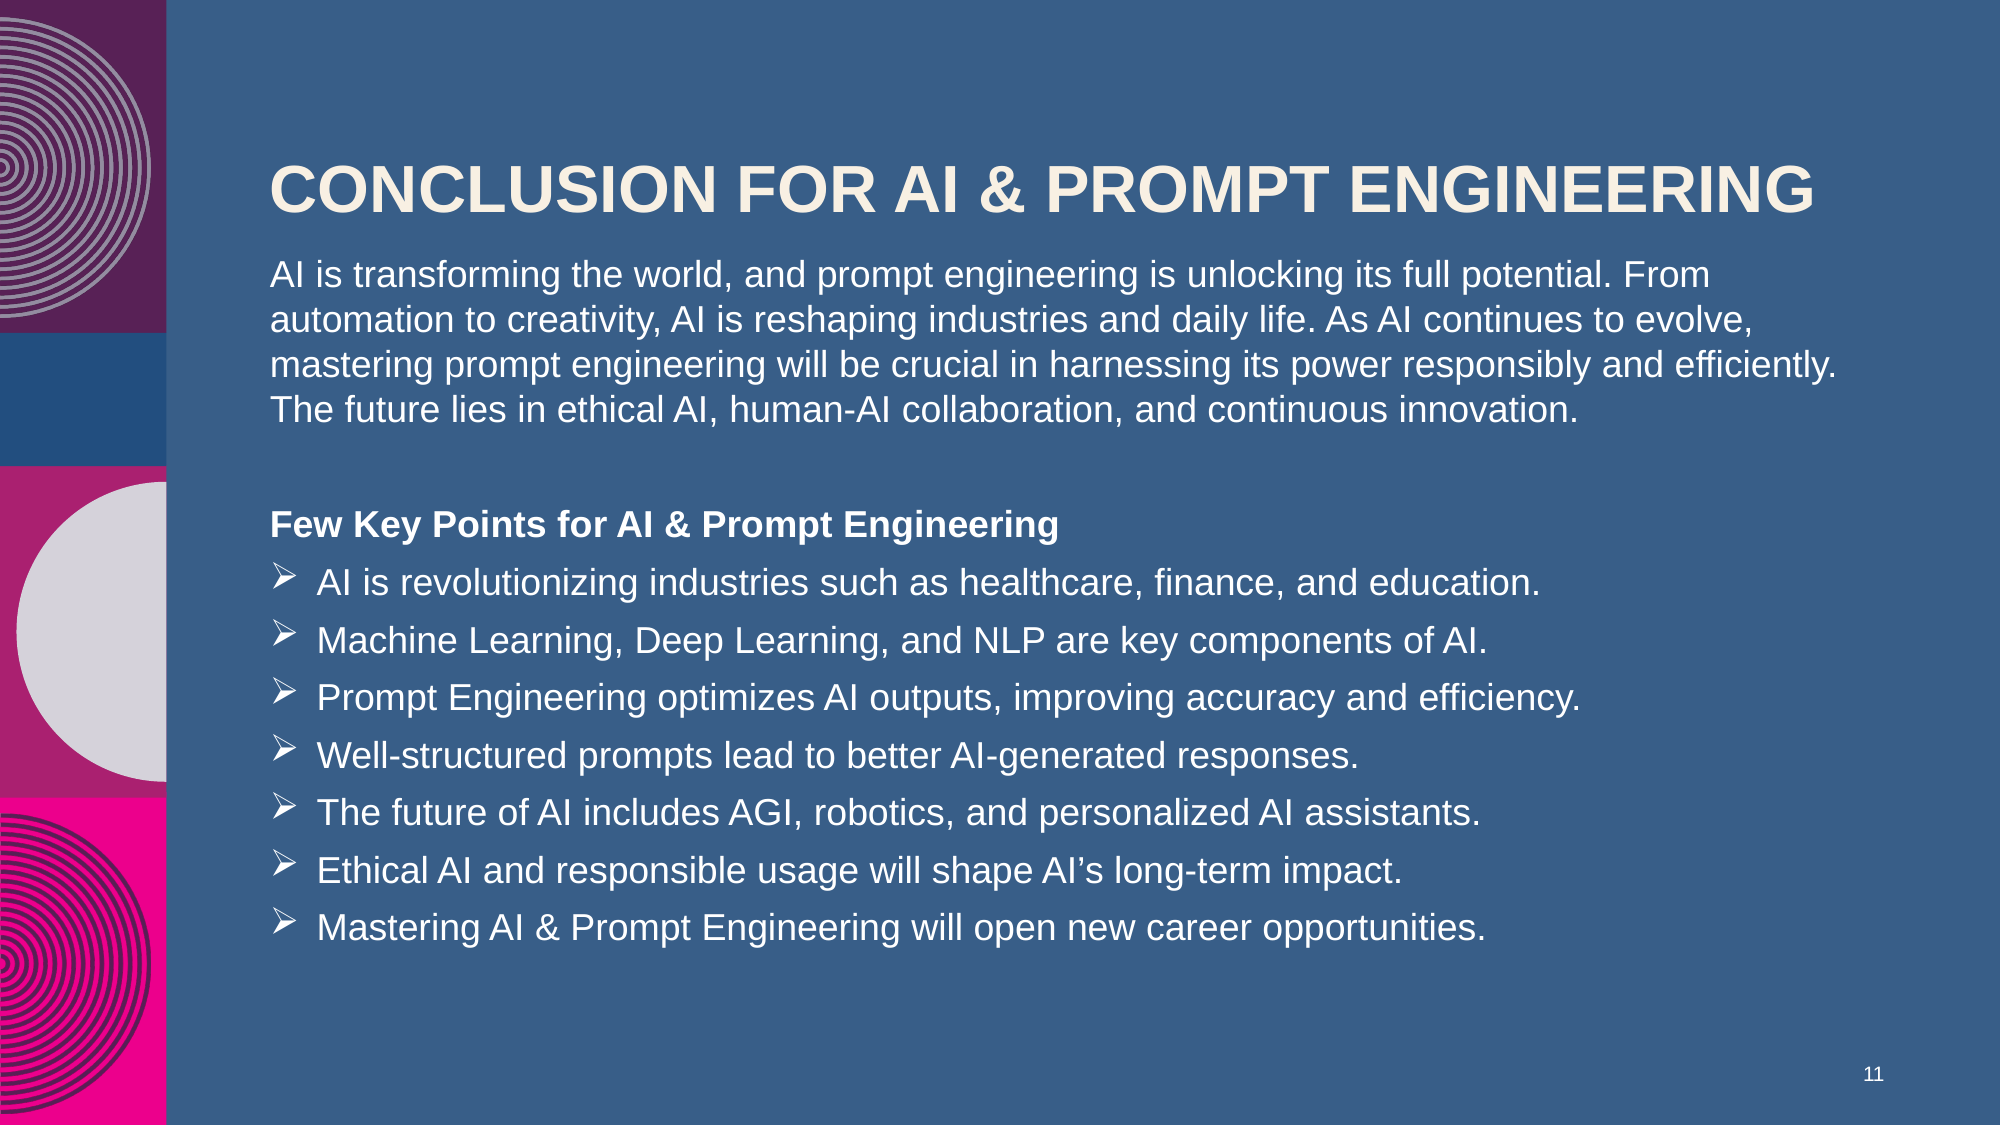

# Conclusion for AI & Prompt Engineering
AI is transforming the world, and prompt engineering is unlocking its full potential. From automation to creativity, AI is reshaping industries and daily life. As AI continues to evolve, mastering prompt engineering will be crucial in harnessing its power responsibly and efficiently. The future lies in ethical AI, human-AI collaboration, and continuous innovation.

Few Key Points for AI & Prompt Engineering
AI is revolutionizing industries such as healthcare, finance, and education.
Machine Learning, Deep Learning, and NLP are key components of AI.
Prompt Engineering optimizes AI outputs, improving accuracy and efficiency.
Well-structured prompts lead to better AI-generated responses.
The future of AI includes AGI, robotics, and personalized AI assistants.
Ethical AI and responsible usage will shape AI’s long-term impact.
Mastering AI & Prompt Engineering will open new career opportunities.
11